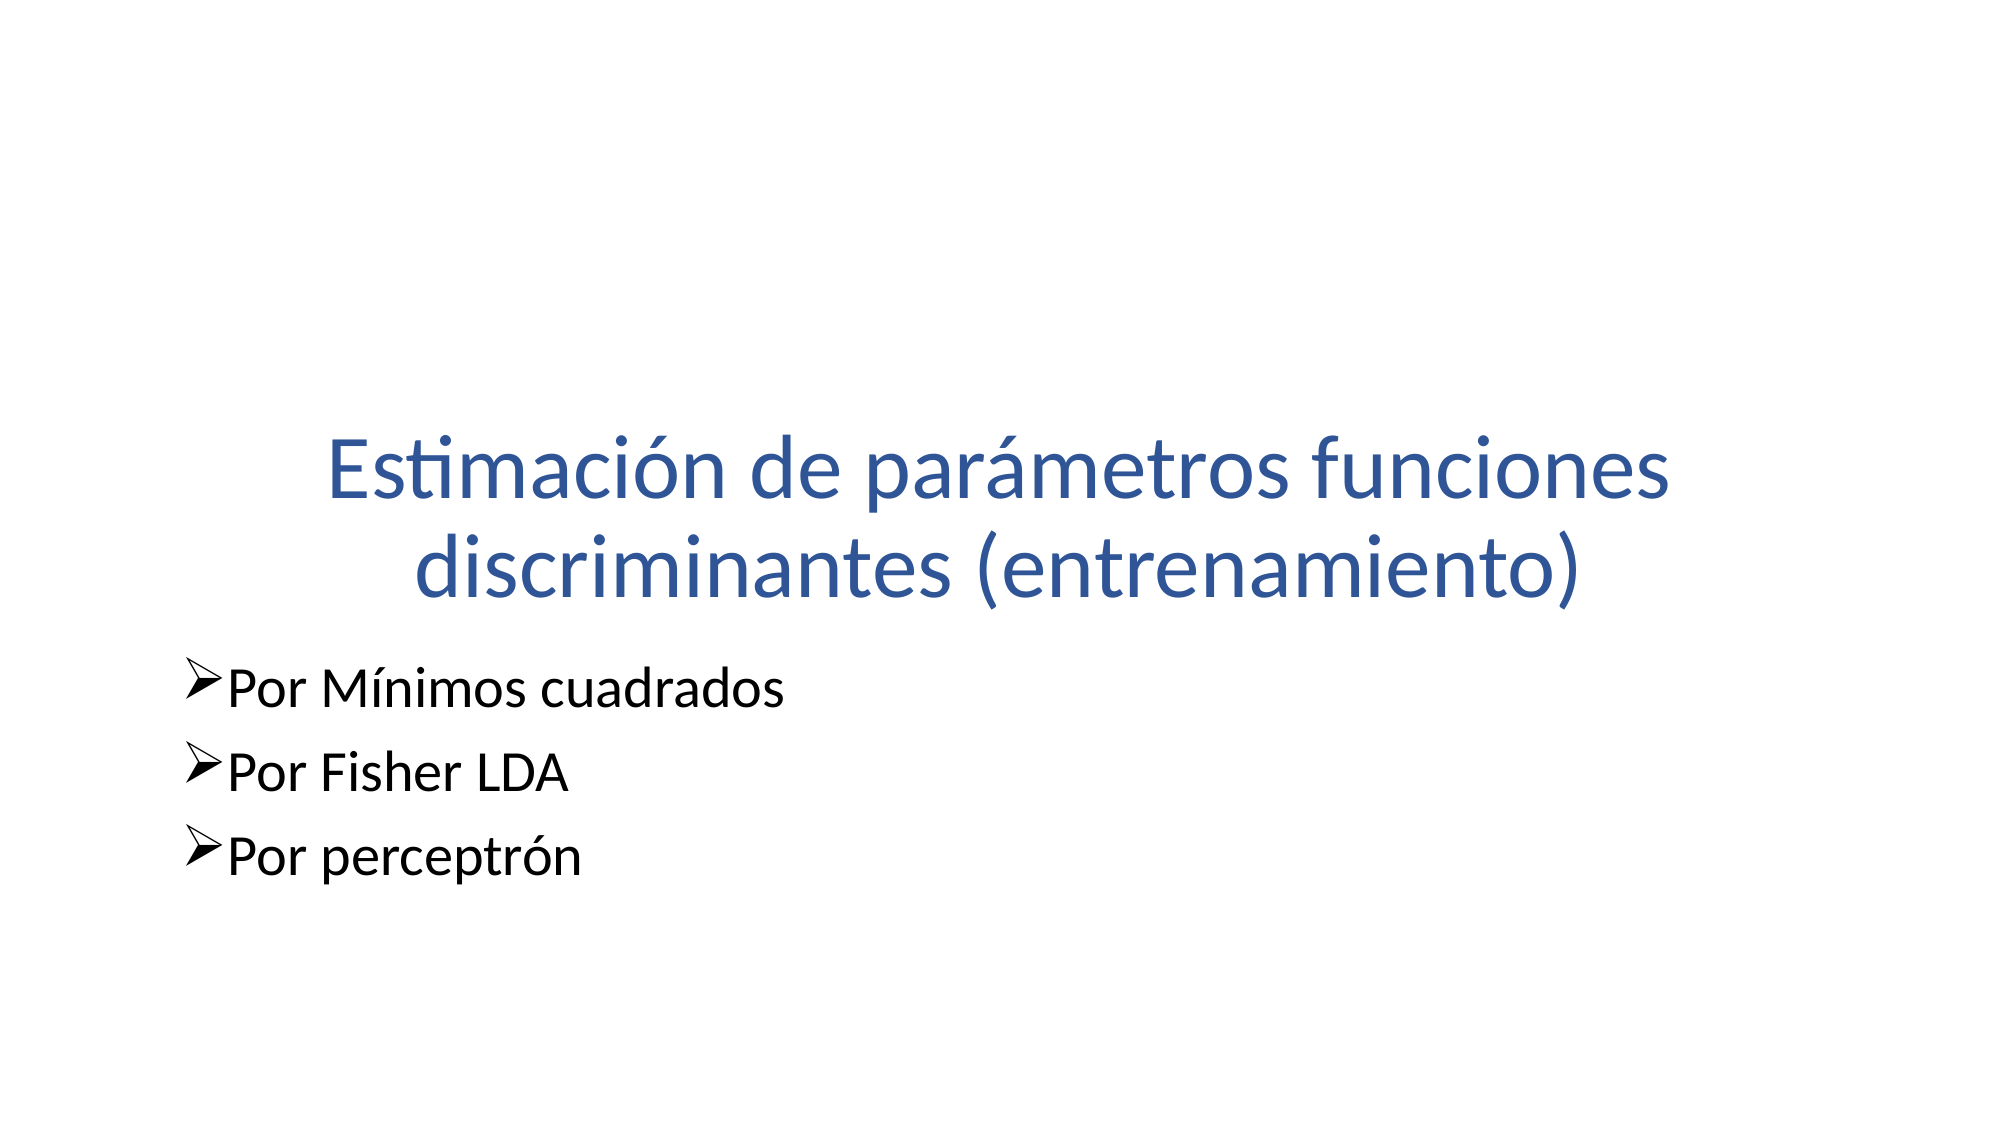

# Estimación de parámetros funciones discriminantes (entrenamiento)
Por Mínimos cuadrados
Por Fisher LDA
Por perceptrón